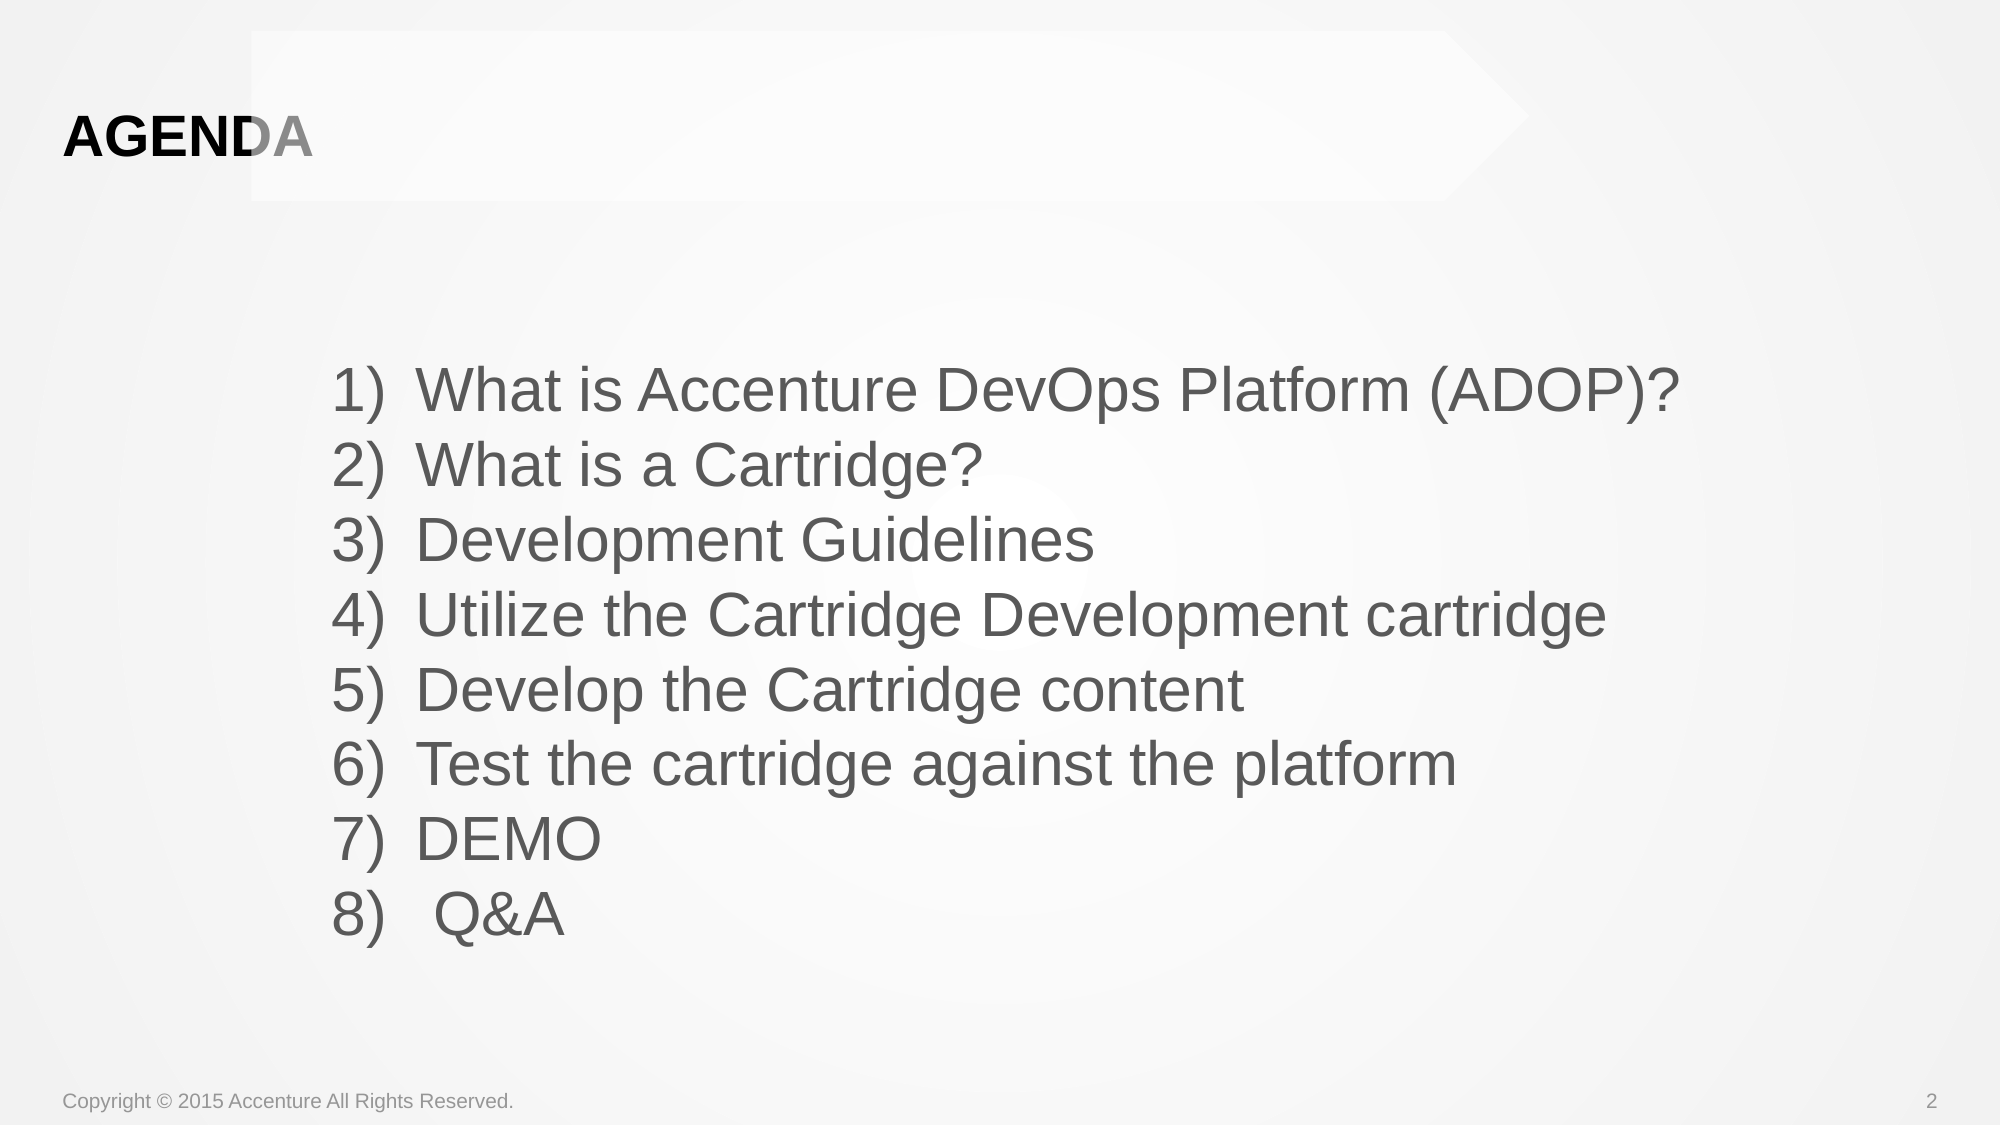

# AGENDA

What is Accenture DevOps Platform (ADOP)?
What is a Cartridge?
Development Guidelines
Utilize the Cartridge Development cartridge
Develop the Cartridge content
Test the cartridge against the platform
DEMO
 Q&A
Copyright © 2015 Accenture All Rights Reserved.
2